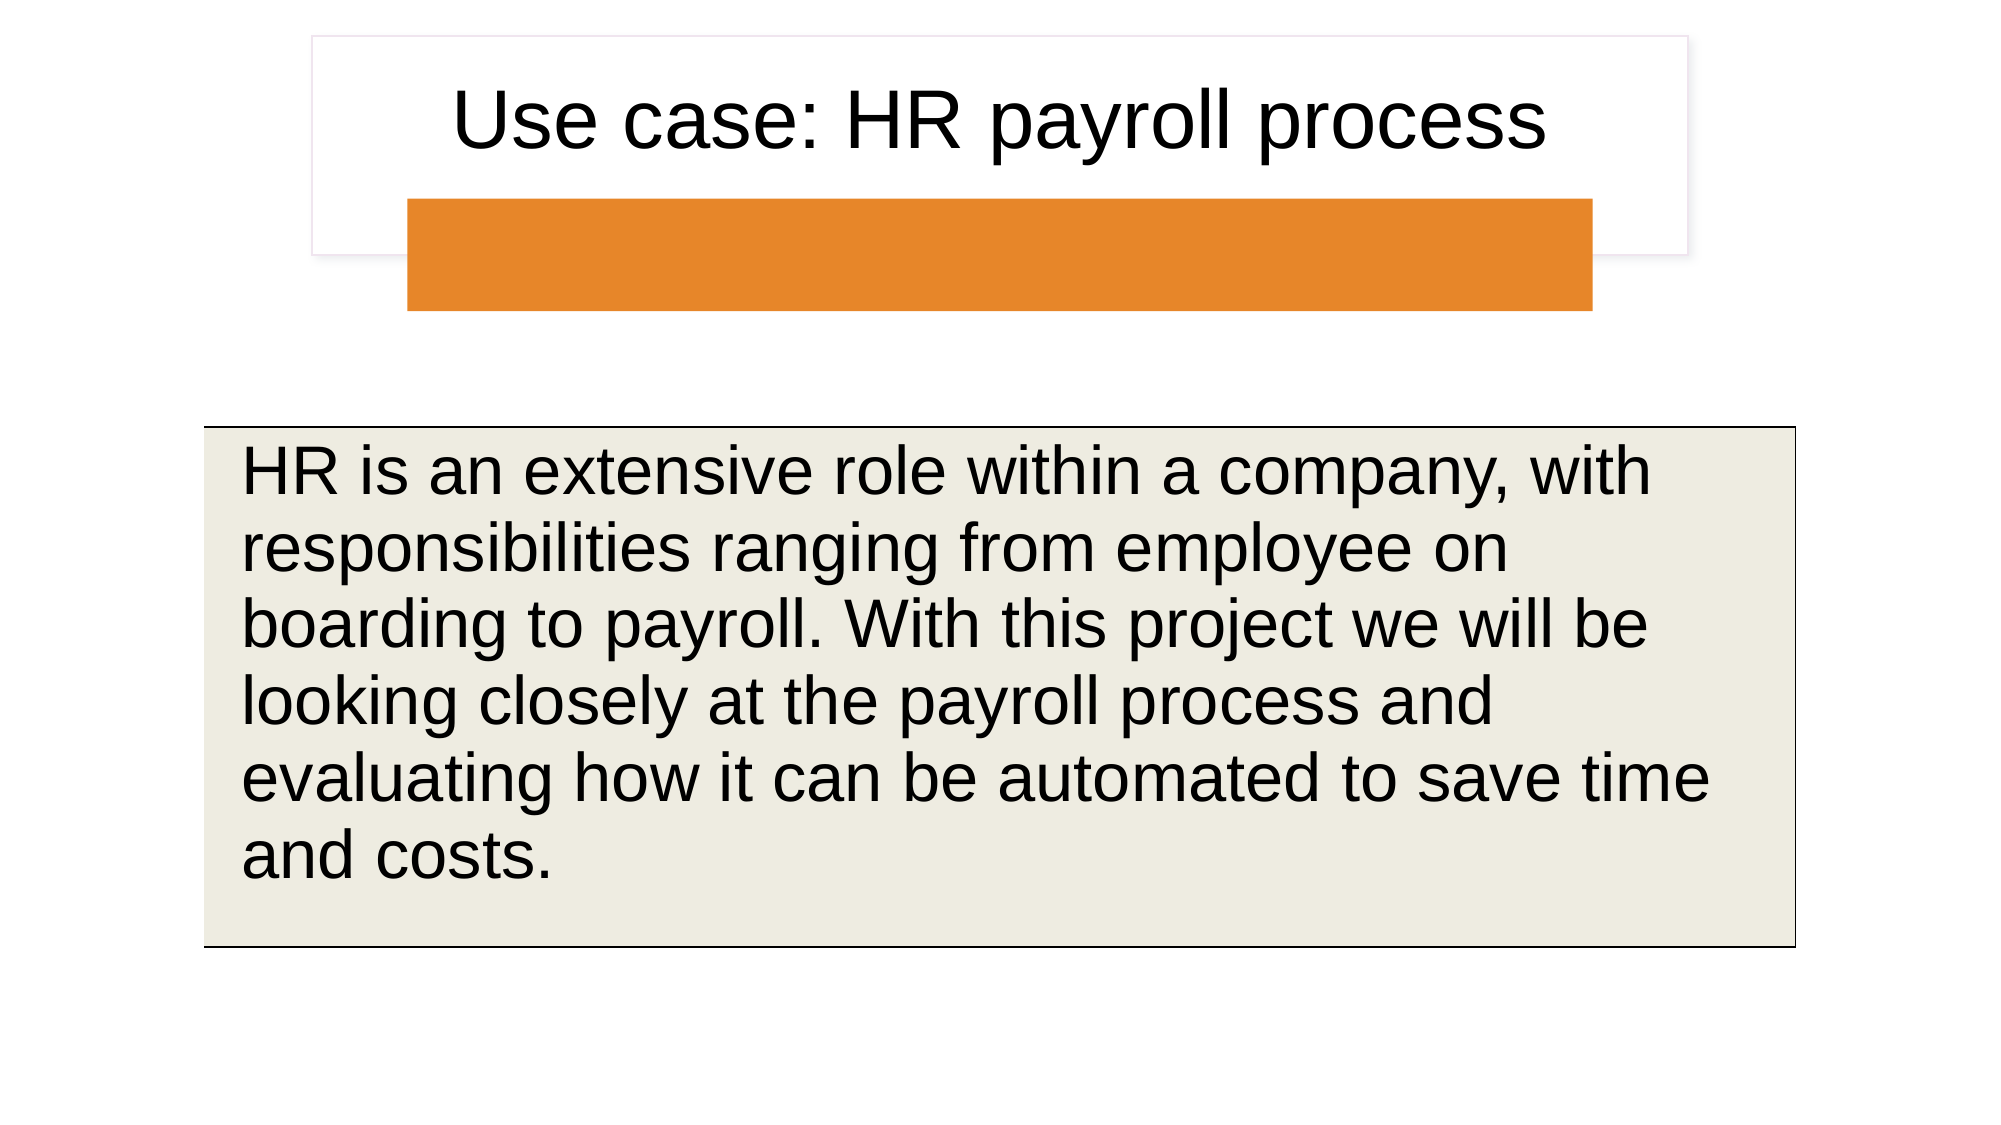

# Use case: HR payroll process

| HR is an extensive role within a company, with responsibilities ranging from employee on boarding to payroll. With this project we will be looking closely at the payroll process and evaluating how it can be automated to save time and costs. |
| --- |